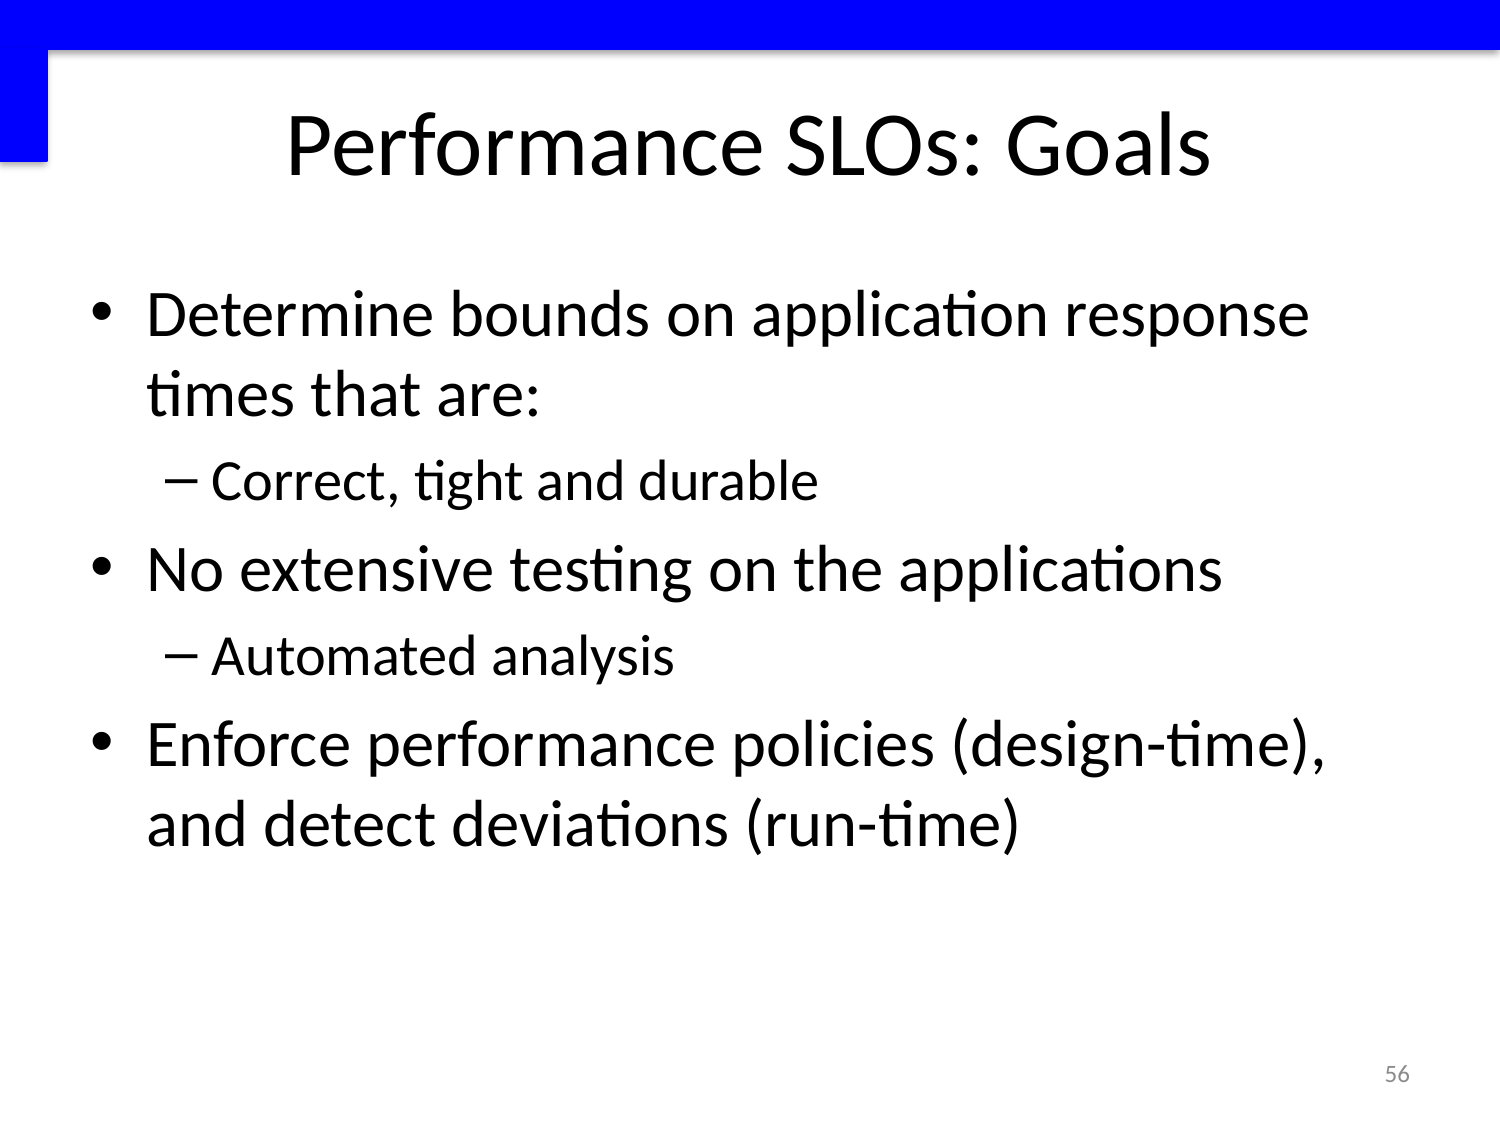

# Performance SLOs: Goals
Determine bounds on application response times that are:
Correct, tight and durable
No extensive testing on the applications
Automated analysis
Enforce performance policies (design-time), and detect deviations (run-time)
56